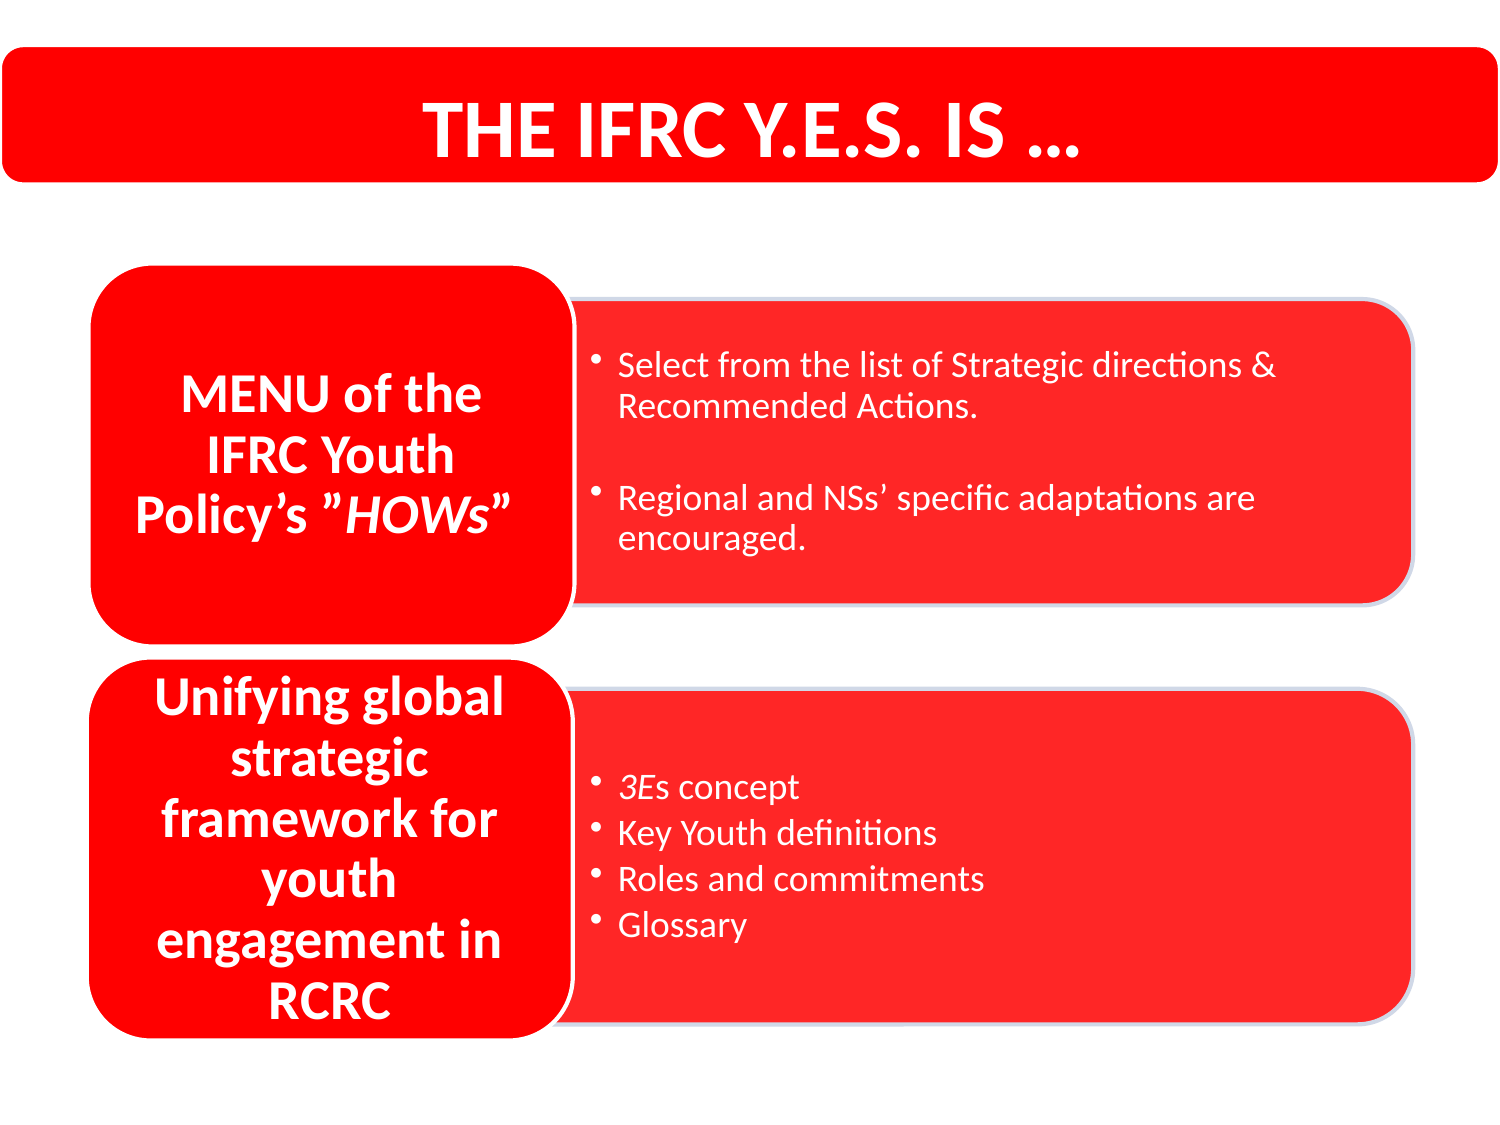

The IFRC Y.E.S. is …

MENU of the IFRC Youth Policy’s ”HOWs”

Select from the list of Strategic directions & Recommended Actions.

Regional and NSs’ specific adaptations are encouraged.

Unifying global strategic framework for youth engagement in RCRC

3Es concept
Key Youth definitions
Roles and commitments
Glossary